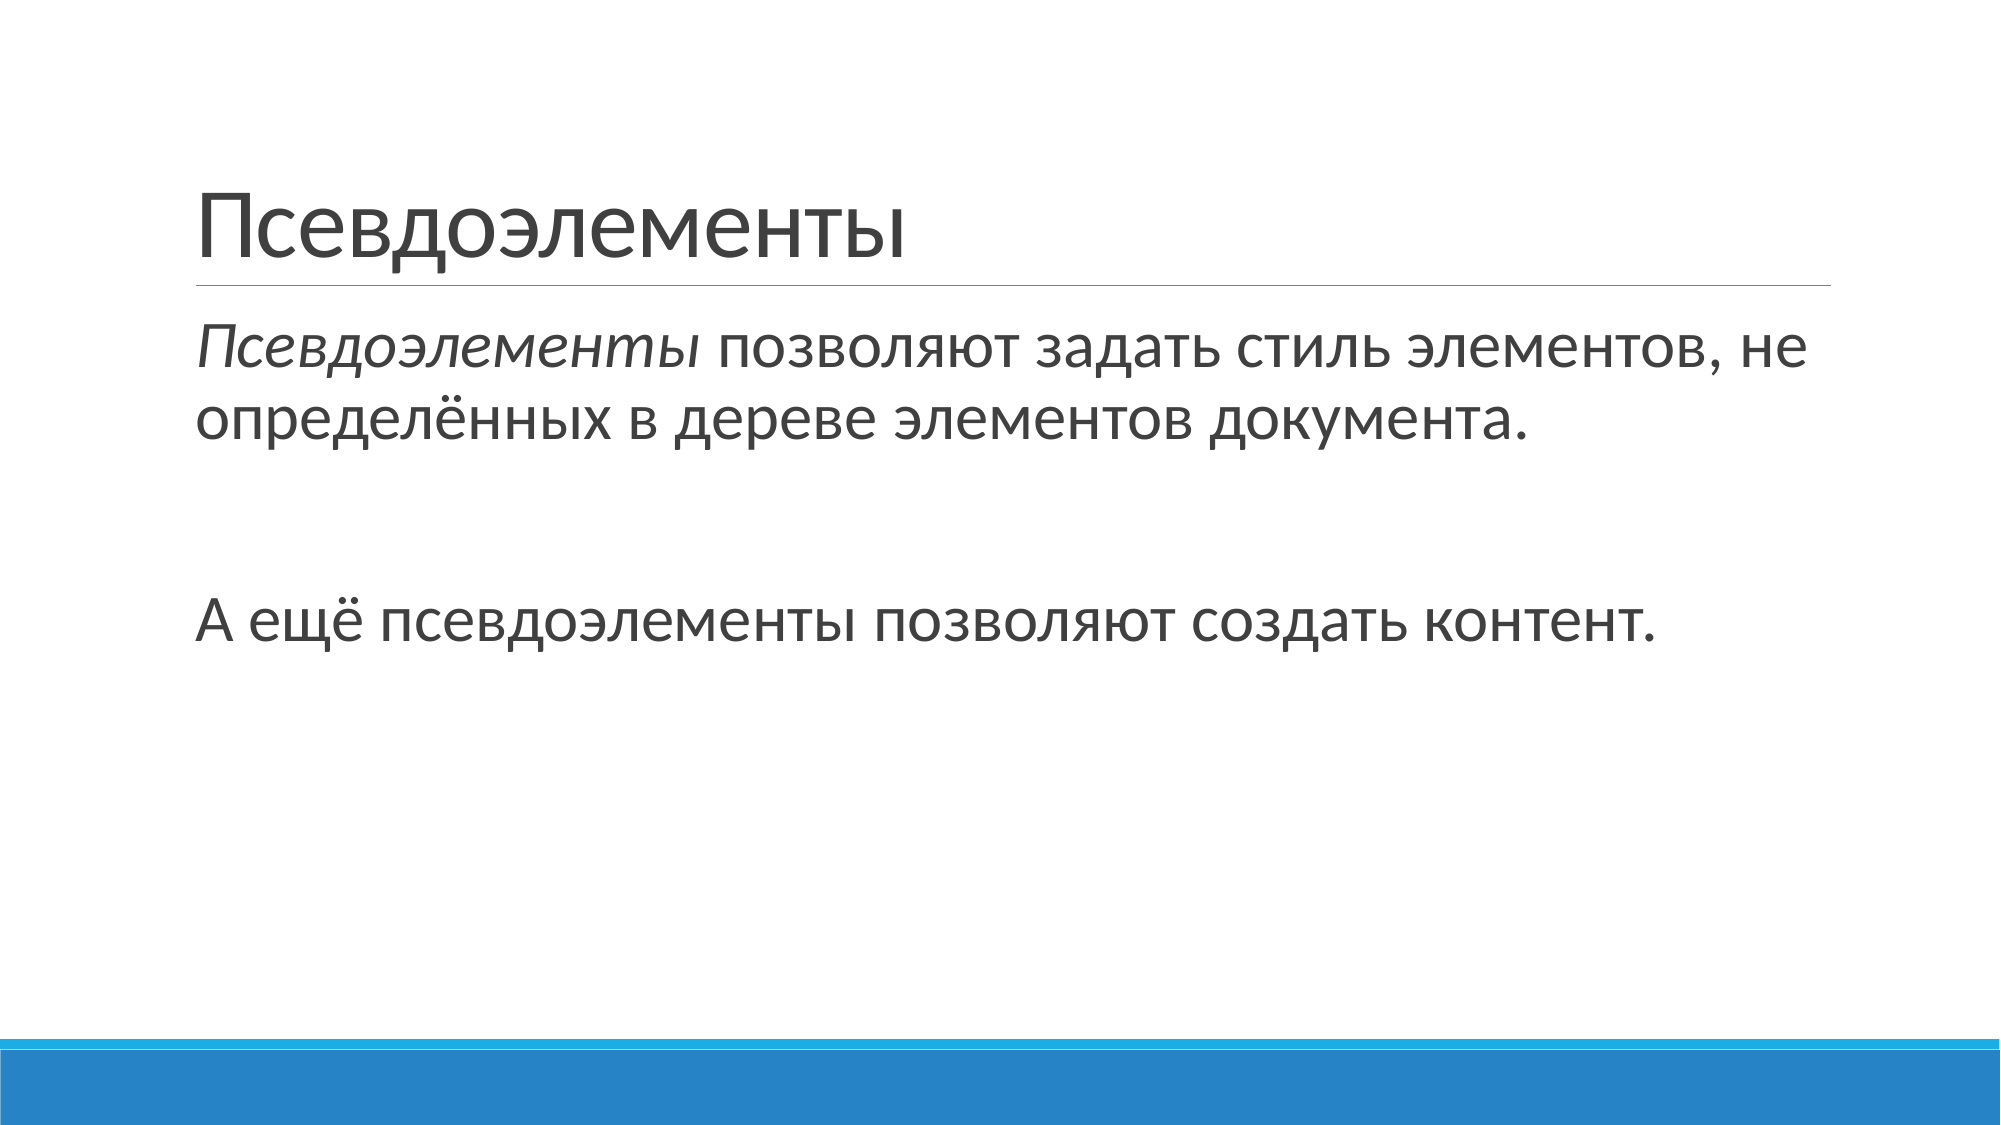

# Псевдоэлементы
Псевдоэлементы позволяют задать стиль элементов, не определённых в дереве элементов документа.

А ещё псевдоэлементы позволяют создать контент.